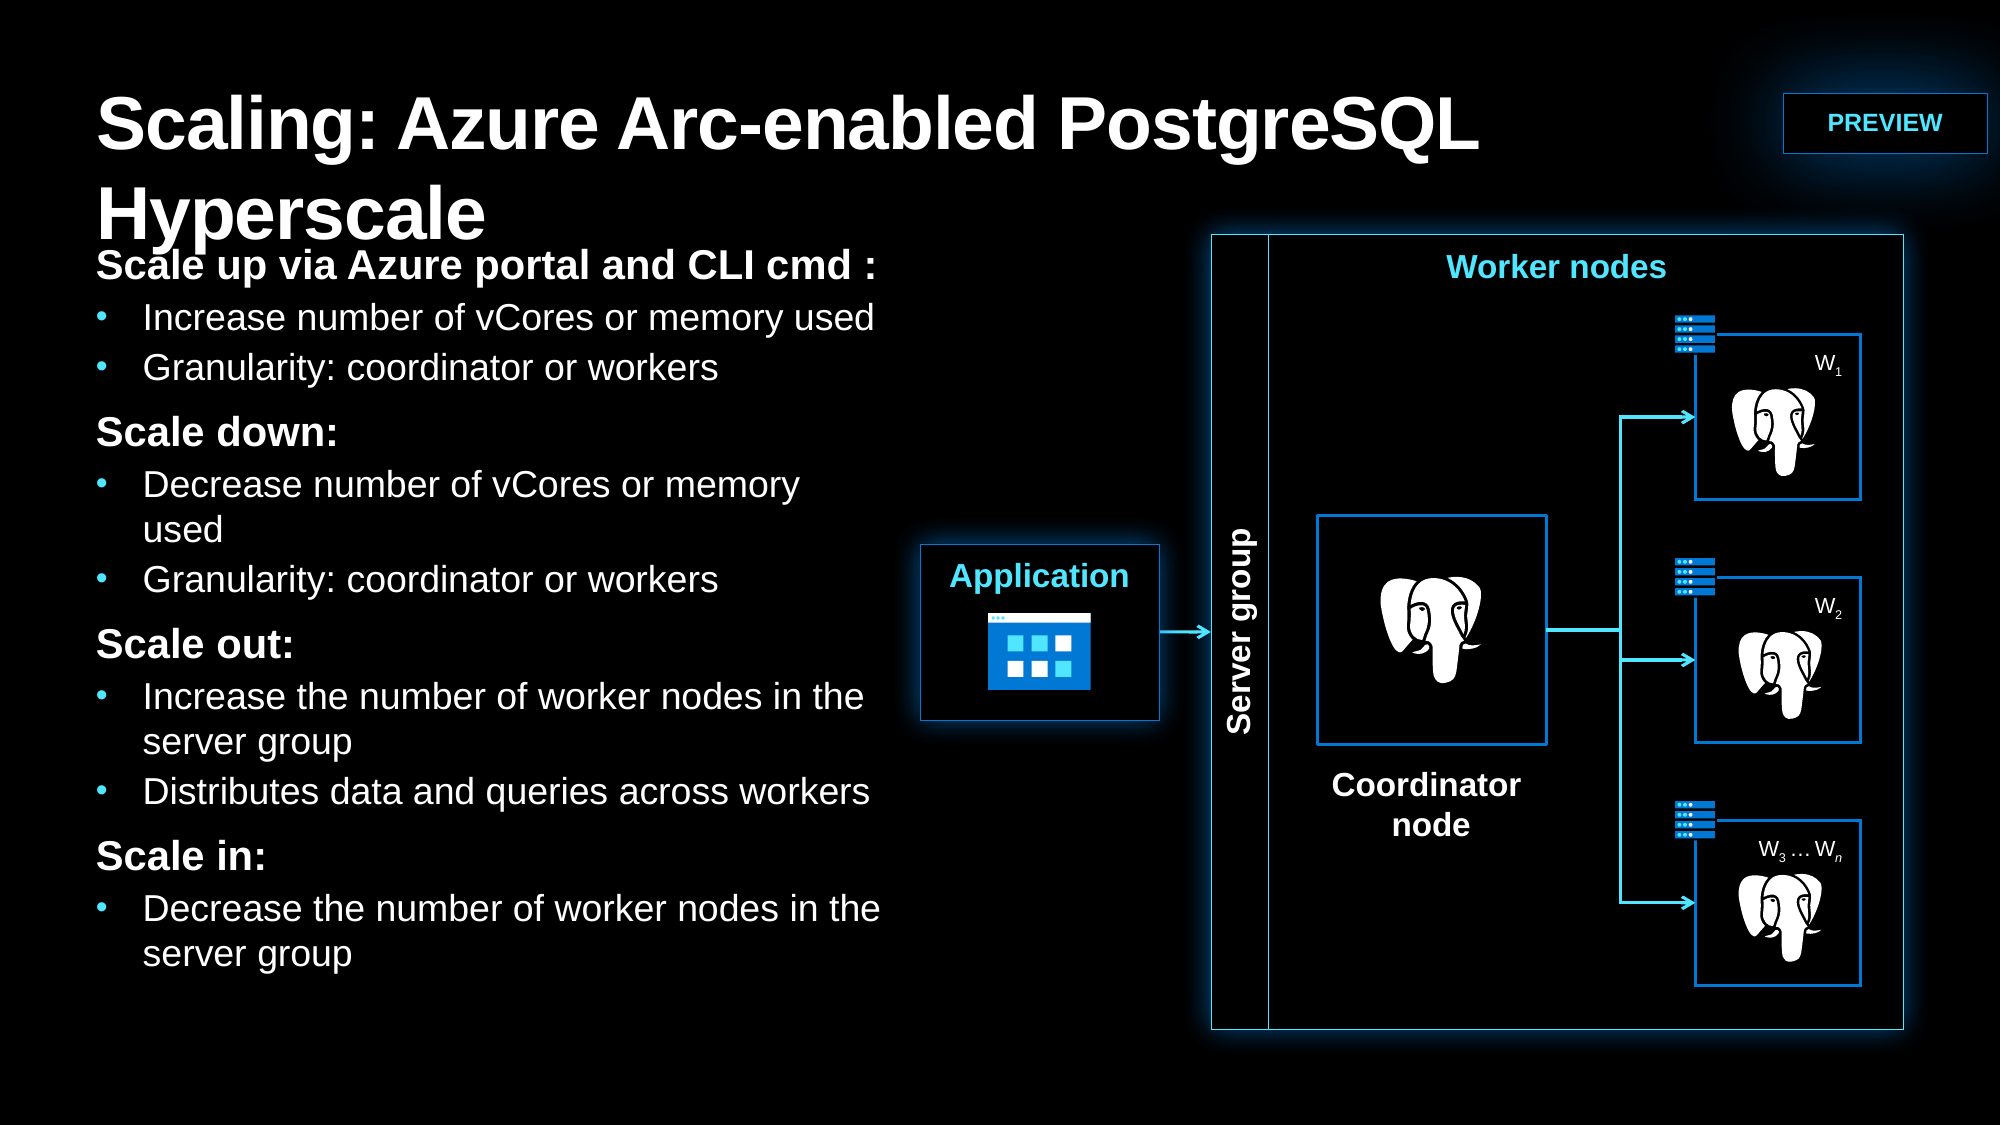

# Scaling: Azure Arc-enabled PostgreSQL Hyperscale
PREVIEW
Worker nodes
Scale up via Azure portal and CLI cmd :
Increase number of vCores or memory used
Granularity: coordinator or workers
Scale down:
Decrease number of vCores or memory used
Granularity: coordinator or workers
Scale out:
Increase the number of worker nodes in the server group
Distributes data and queries across workers
Scale in:
Decrease the number of worker nodes in the server group

W1

Application

W2
Server group

Coordinator
node

W3 … Wn